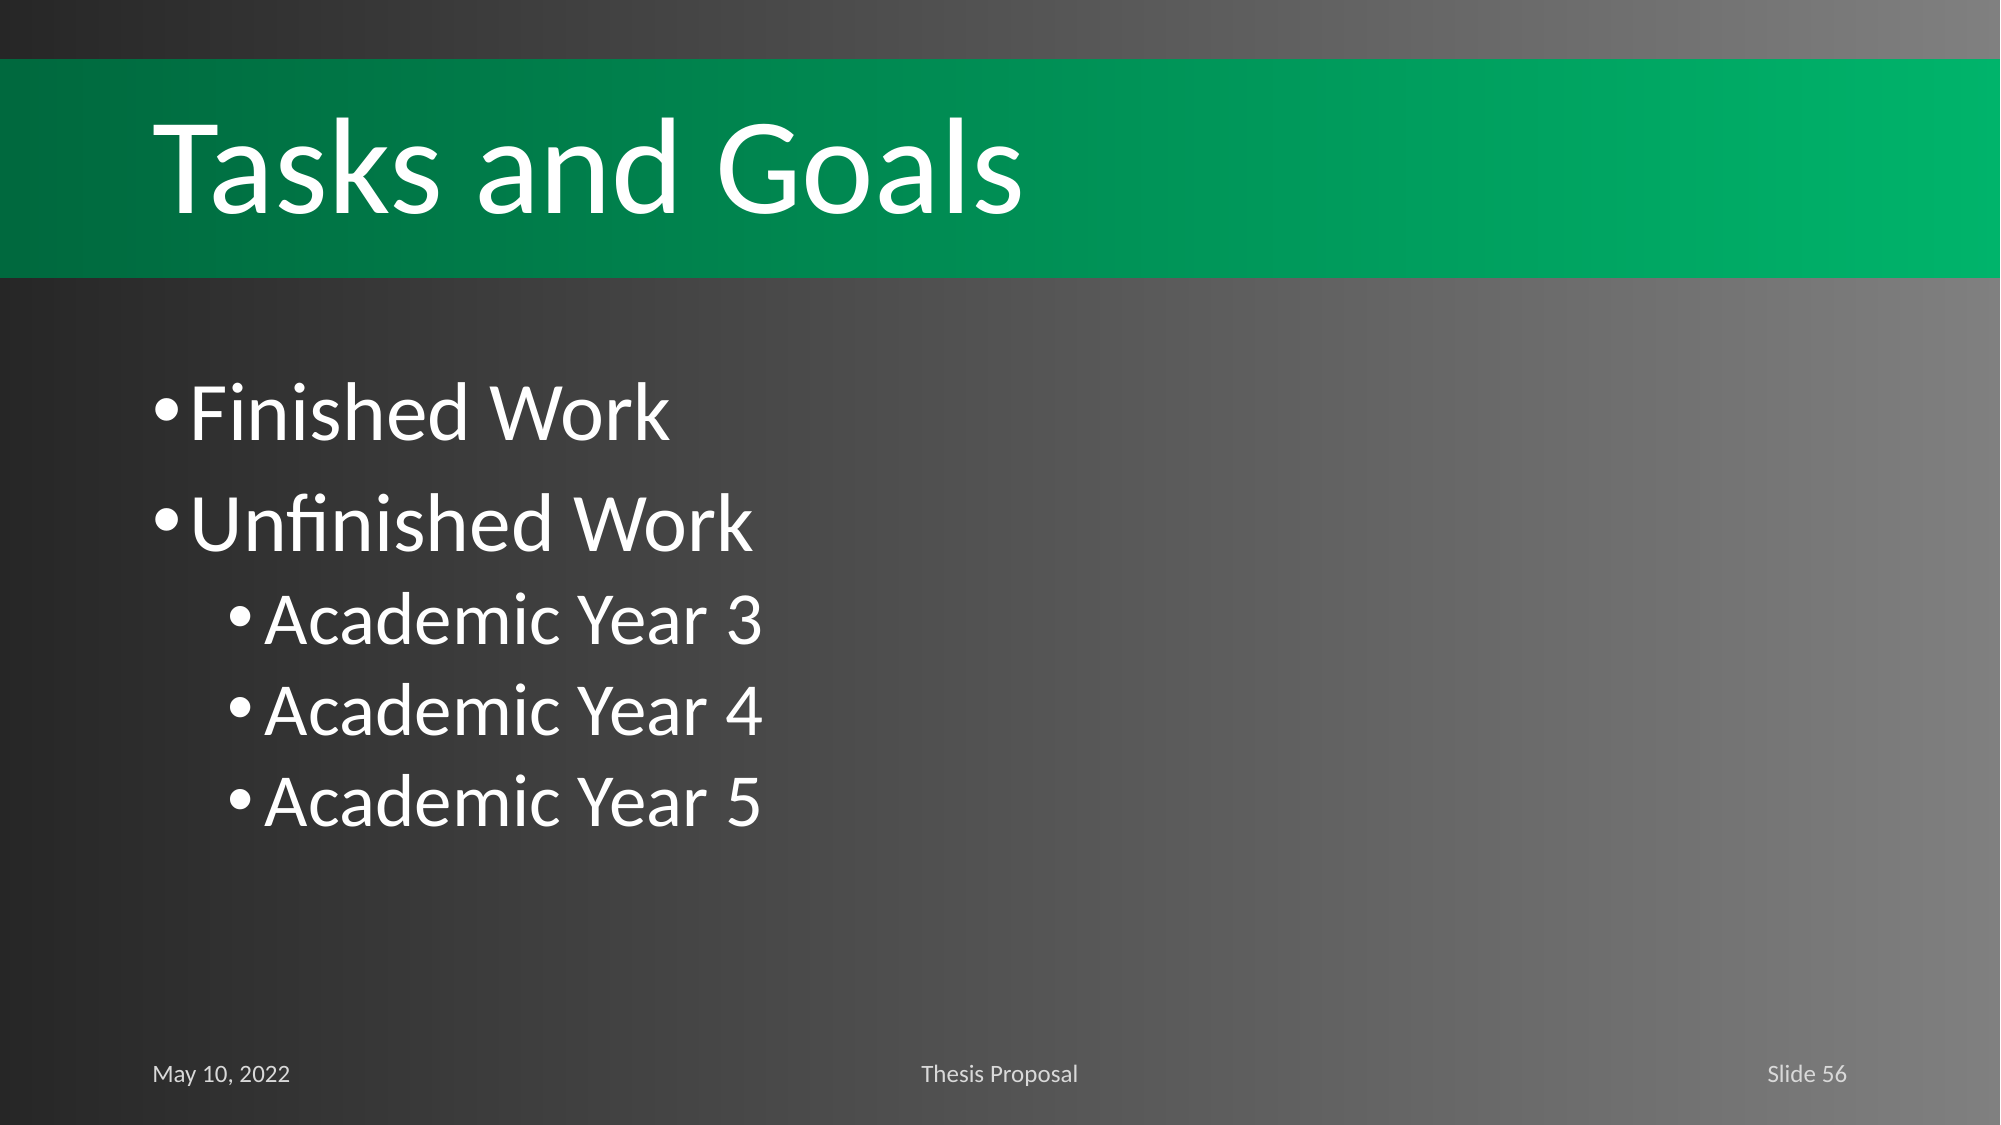

# Tasks and Goals
Finished Work
Unfinished Work
Academic Year 3
Academic Year 4
Academic Year 5
May 10, 2022
Thesis Proposal
Slide 56